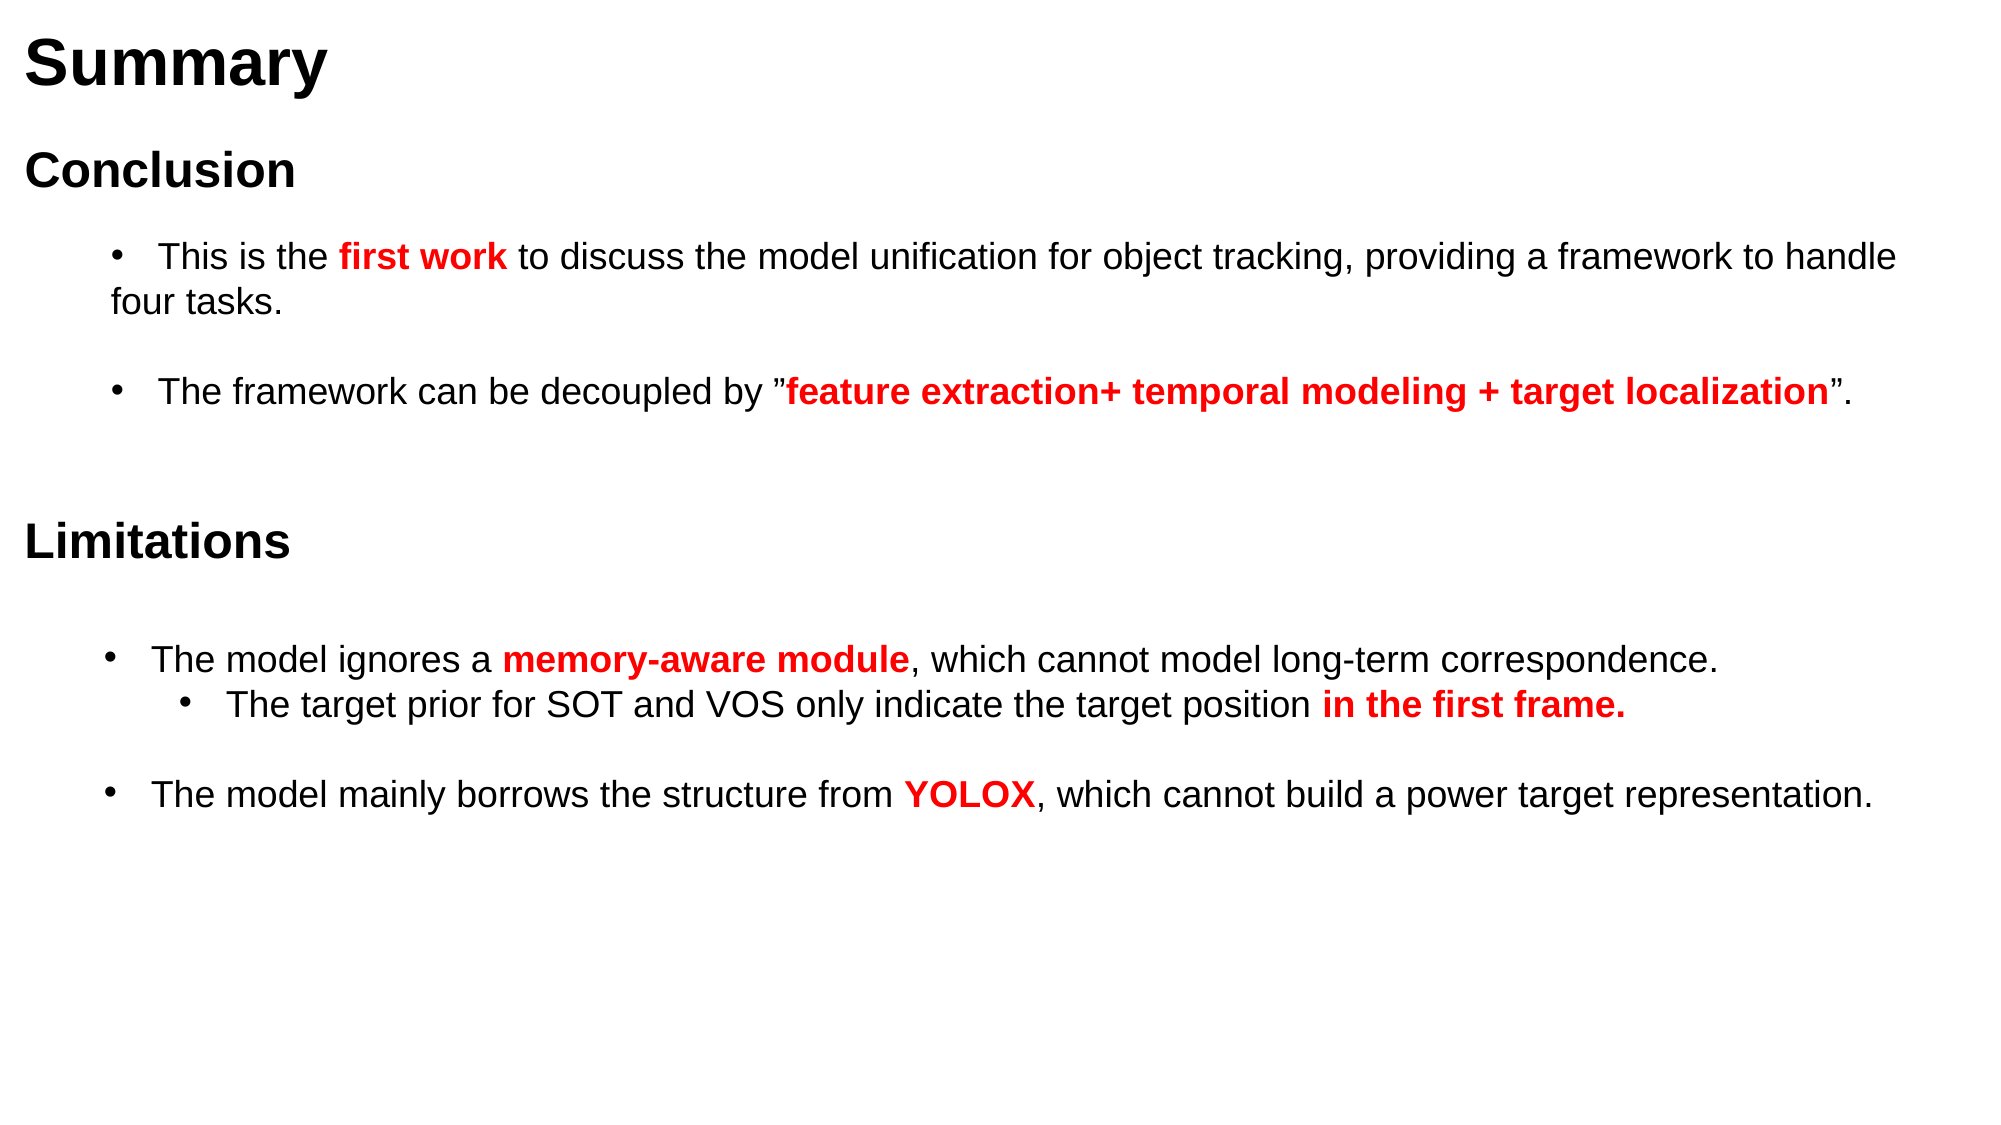

Summary
Conclusion
This is the first work to discuss the model unification for object tracking, providing a framework to handle
four tasks.

The framework can be decoupled by ”feature extraction+ temporal modeling + target localization”.
Limitations
The model ignores a memory-aware module, which cannot model long-term correspondence.
The target prior for SOT and VOS only indicate the target position in the first frame.

The model mainly borrows the structure from YOLOX, which cannot build a power target representation.